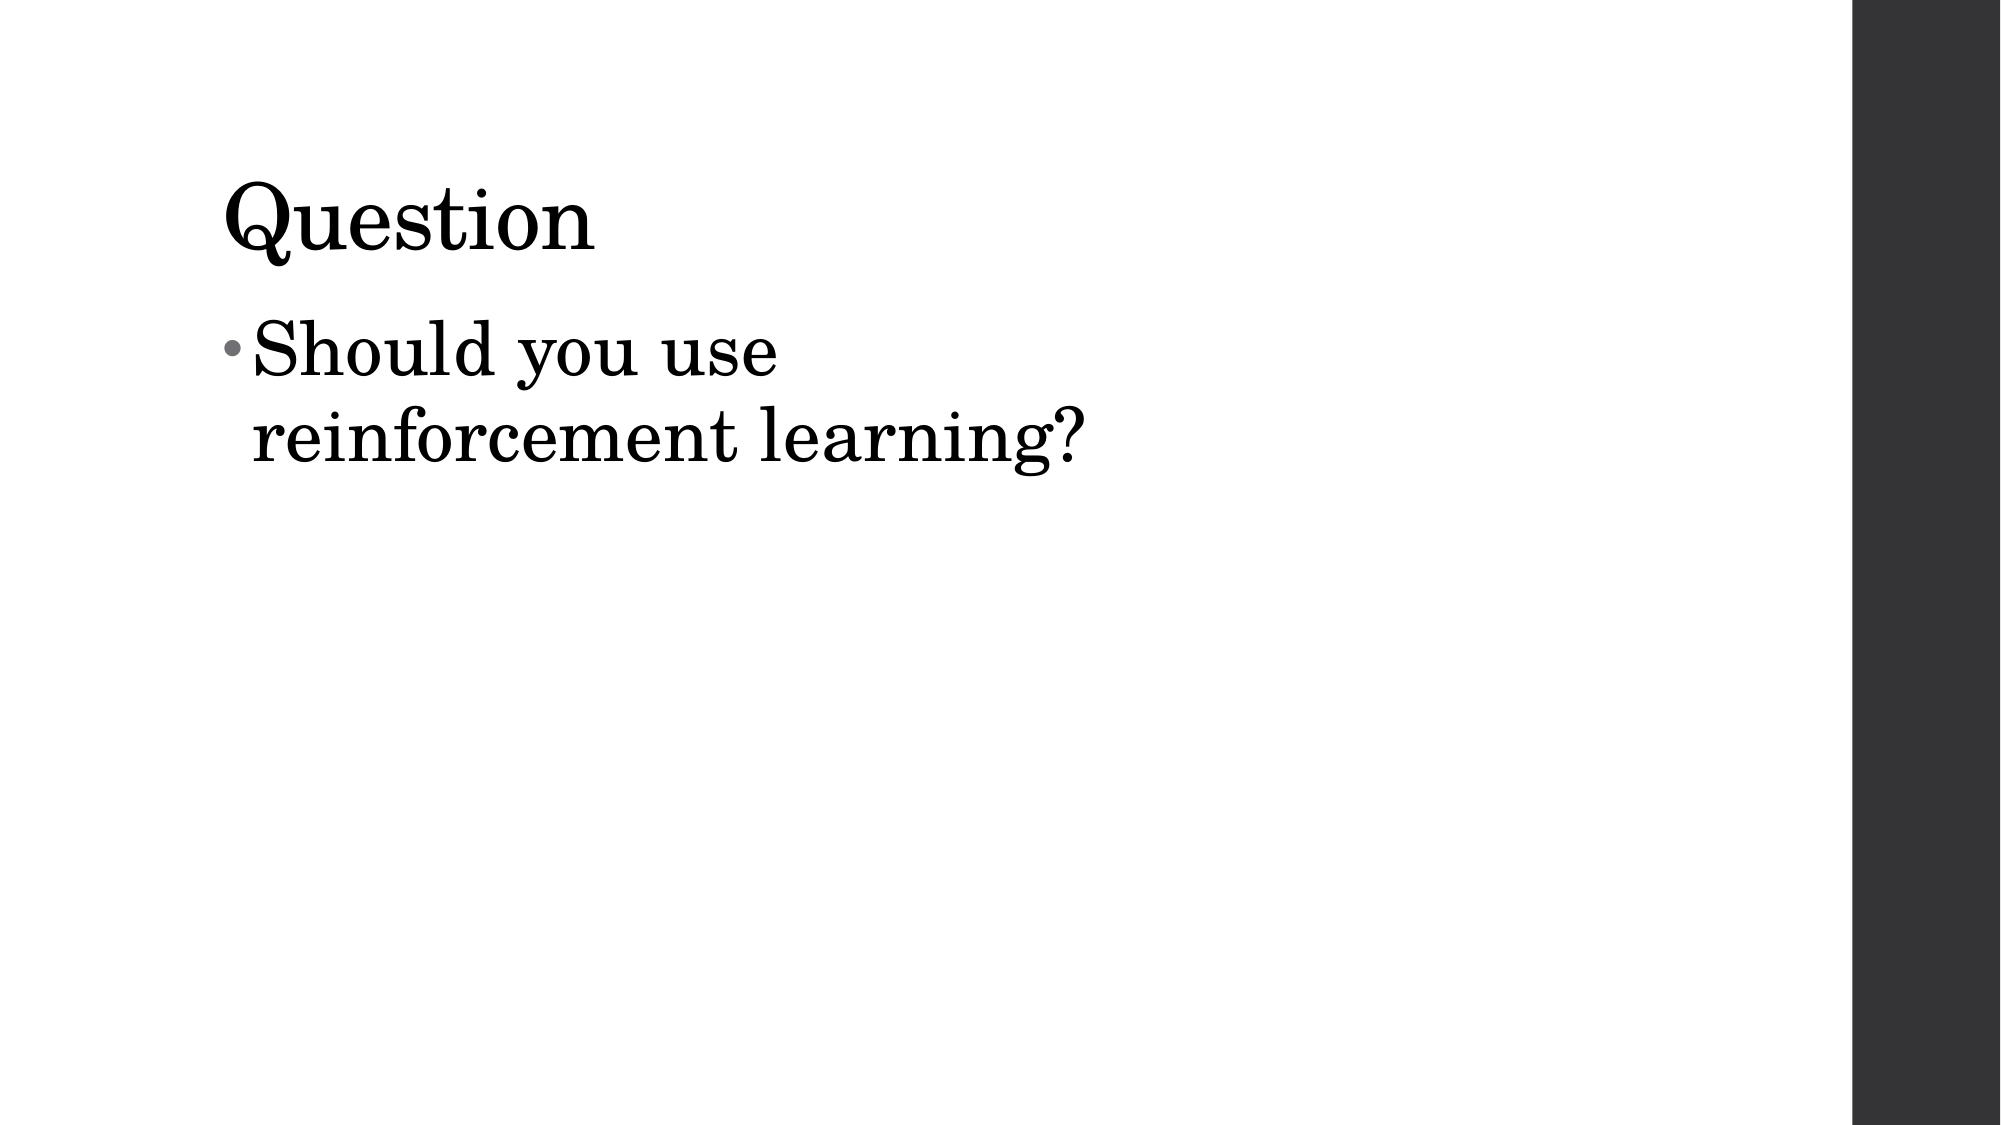

# Question
Should you use reinforcement learning?